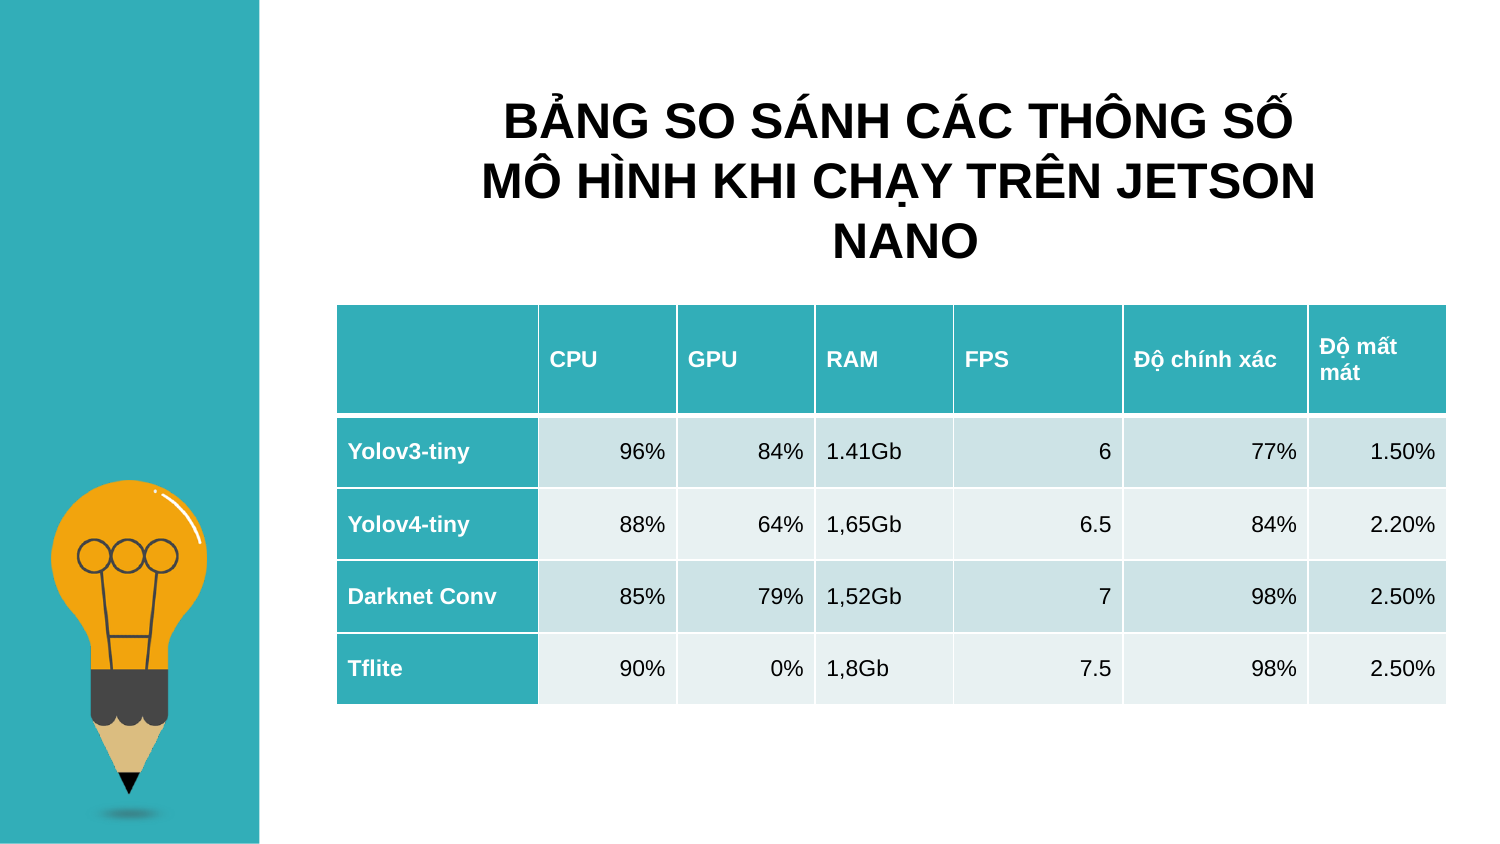

02
BẢNG SO SÁNH CÁC THÔNG SỐ
MÔ HÌNH KHI CHẠY TRÊN JETSON
NANO

|  | CPU | GPU | RAM | FPS | Độ chính xác | Độ mất mát |
| --- | --- | --- | --- | --- | --- | --- |
| Yolov3-tiny | 96% | 84% | 1.41Gb | 6 | 77% | 1.50% |
| Yolov4-tiny | 88% | 64% | 1,65Gb | 6.5 | 84% | 2.20% |
| Darknet Conv | 85% | 79% | 1,52Gb | 7 | 98% | 2.50% |
| Tflite | 90% | 0% | 1,8Gb | 7.5 | 98% | 2.50% |
02
03